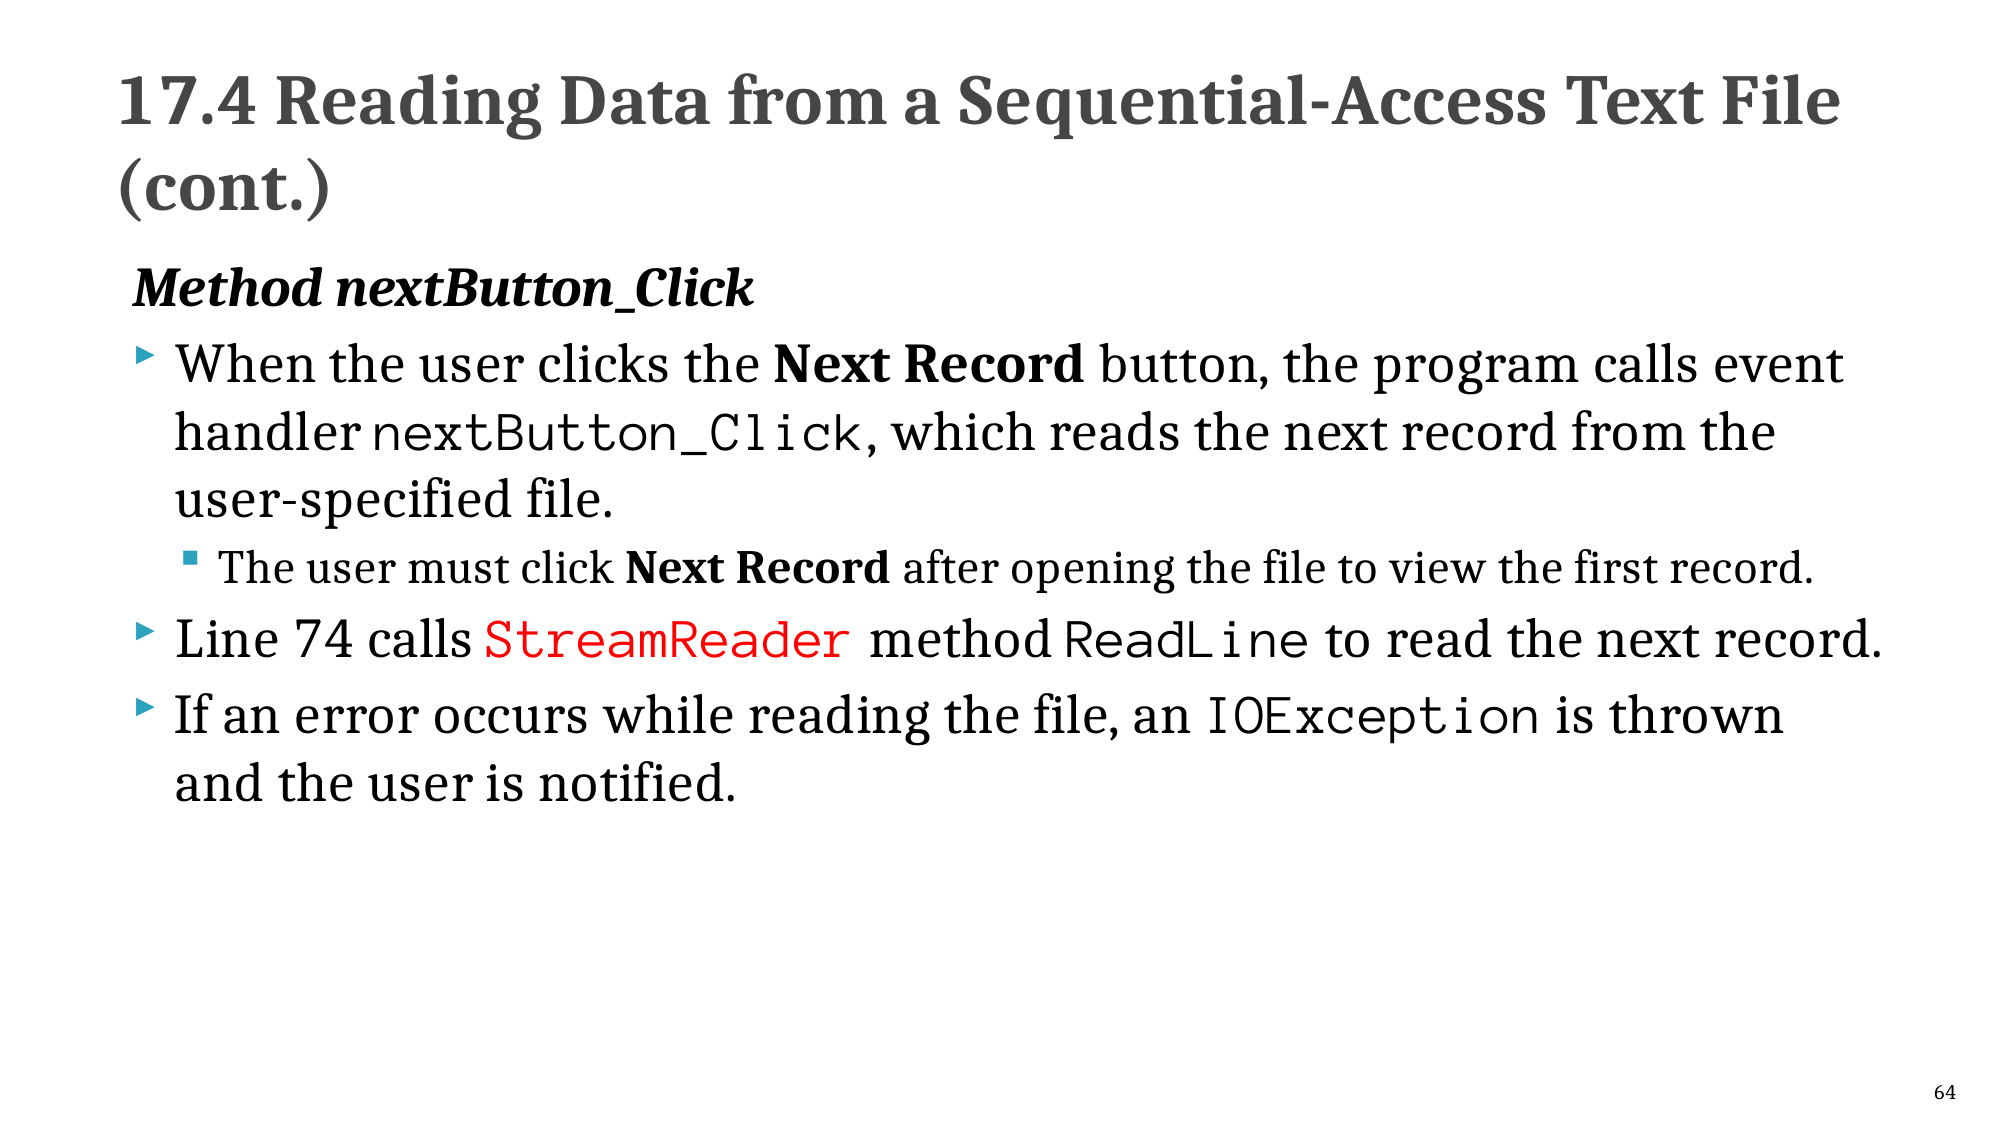

# 17.4 Reading Data from a Sequential-Access Text File (cont.)
Method nextButton_Click
When the user clicks the Next Record button, the program calls event handler nextButton_Click, which reads the next record from the user-specified file.
The user must click Next Record after opening the file to view the first record.
Line 74 calls StreamReader method ReadLine to read the next record.
If an error occurs while reading the file, an IOException is thrown and the user is notified.
64